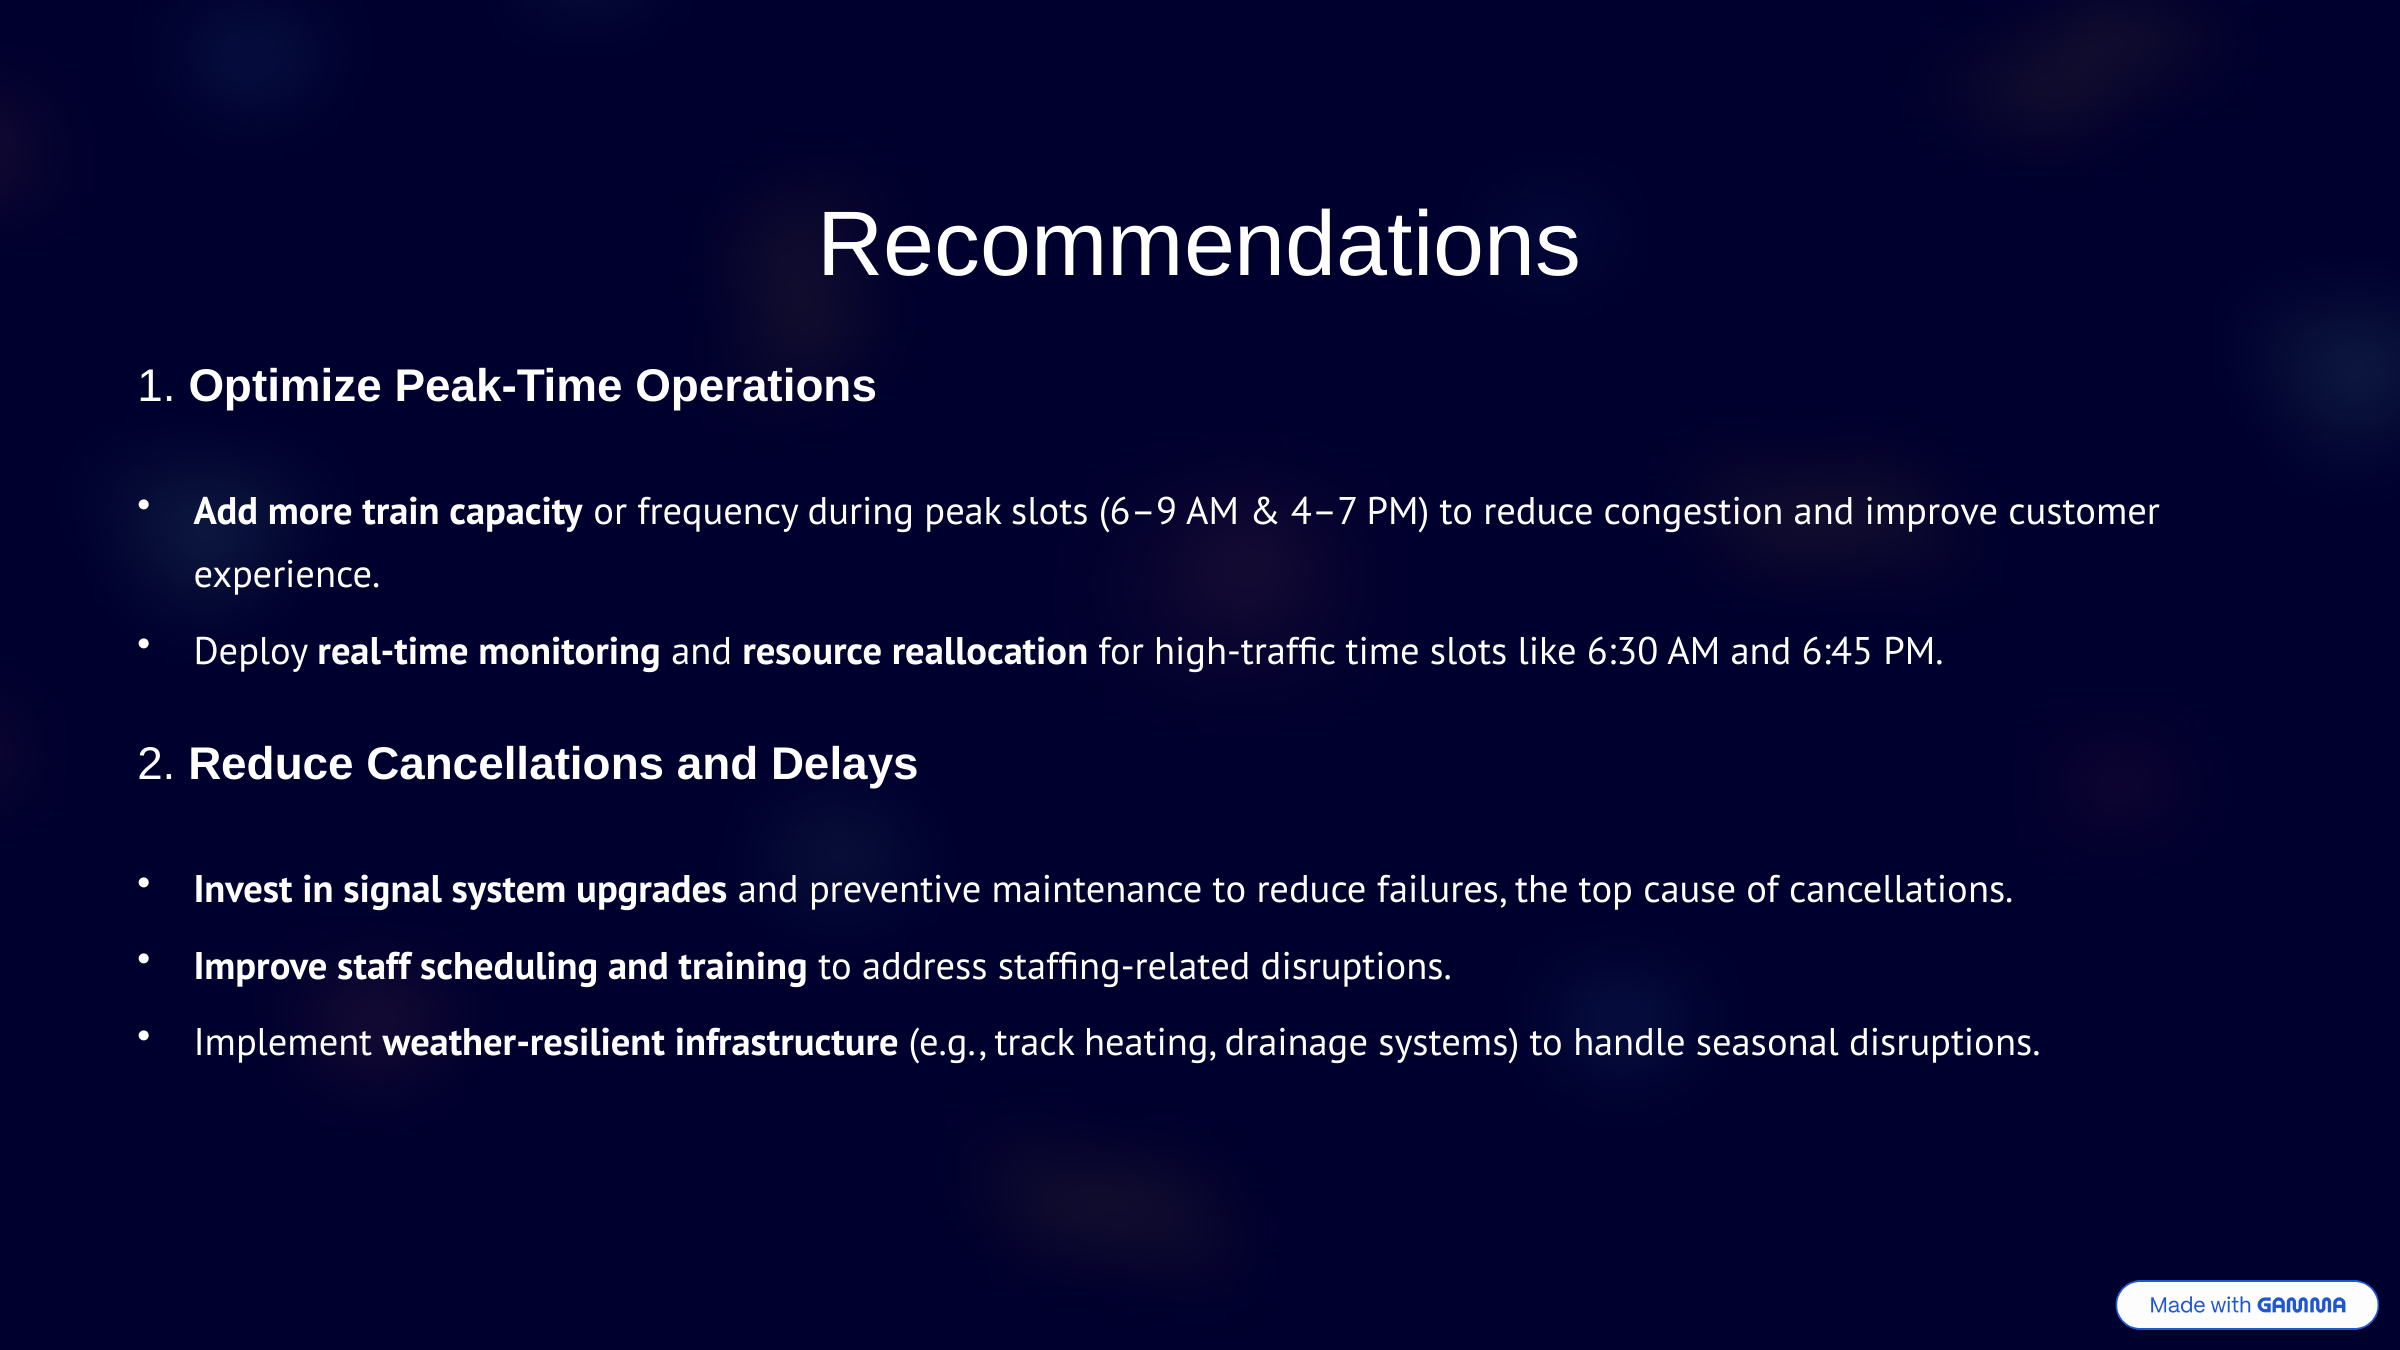

Recommendations
1. Optimize Peak-Time Operations
Add more train capacity or frequency during peak slots (6–9 AM & 4–7 PM) to reduce congestion and improve customer experience.
Deploy real-time monitoring and resource reallocation for high-traffic time slots like 6:30 AM and 6:45 PM.
2. Reduce Cancellations and Delays
Invest in signal system upgrades and preventive maintenance to reduce failures, the top cause of cancellations.
Improve staff scheduling and training to address staffing-related disruptions.
Implement weather-resilient infrastructure (e.g., track heating, drainage systems) to handle seasonal disruptions.